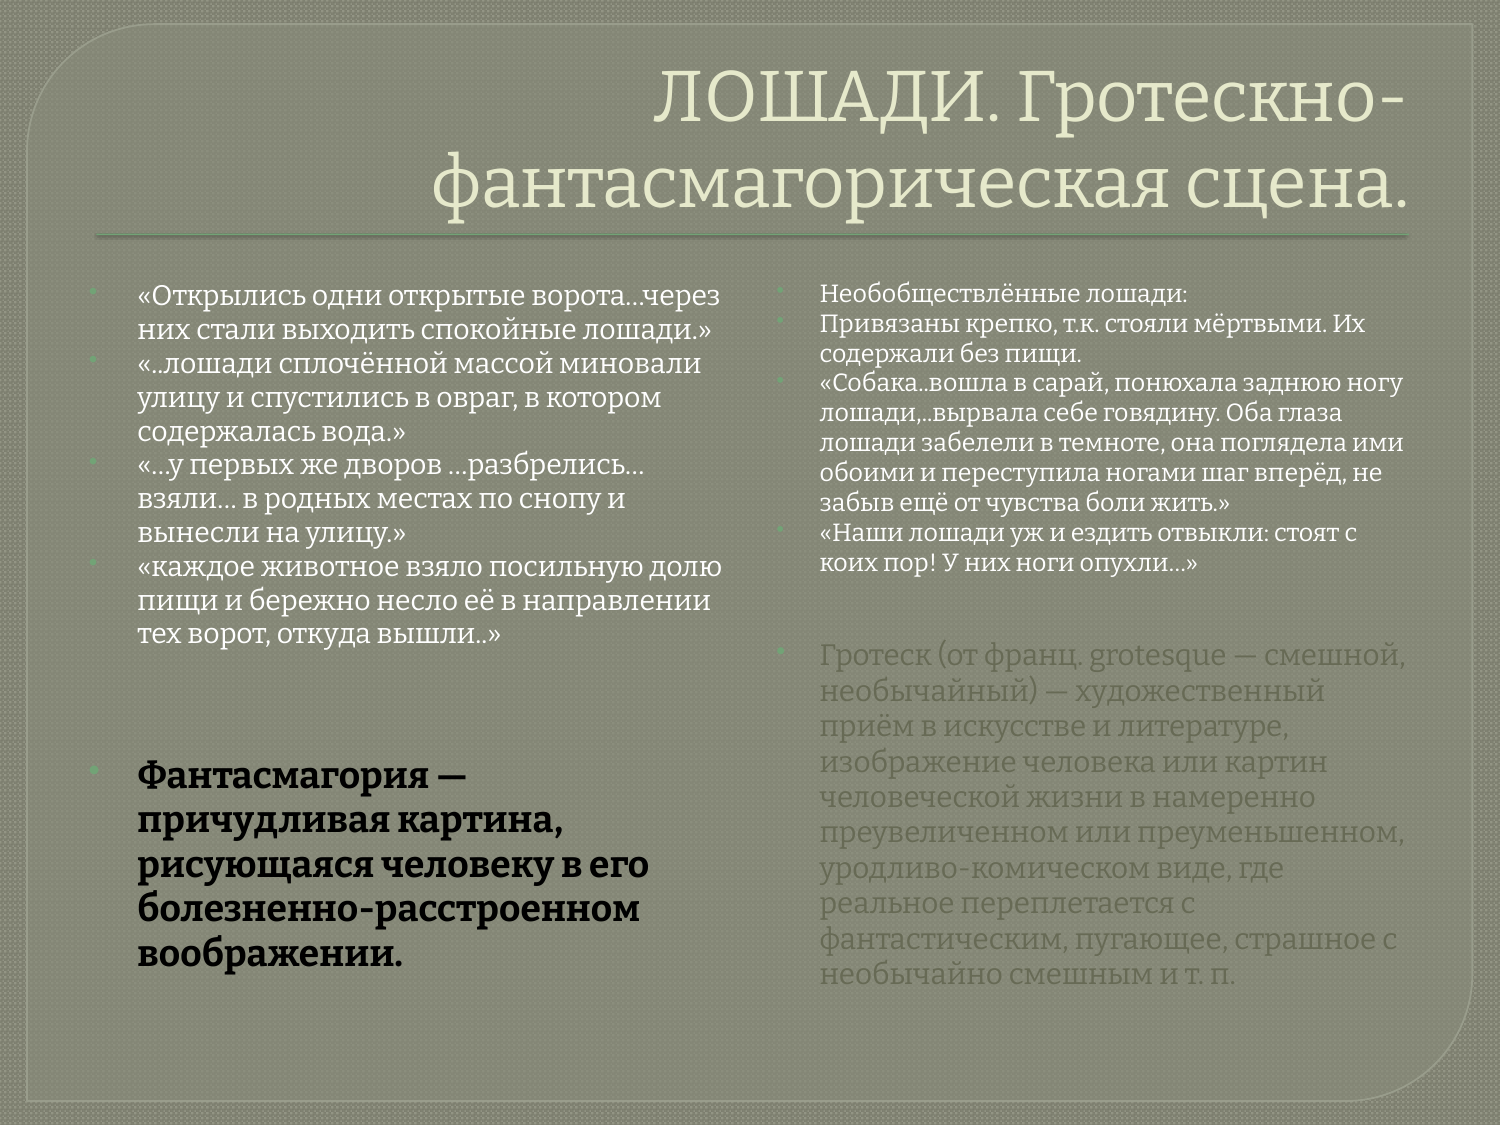

# ЛОШАДИ. Гротескно-фантасмагорическая сцена.
«Открылись одни открытые ворота…через них стали выходить спокойные лошади.»
«..лошади сплочённой массой миновали улицу и спустились в овраг, в котором содержалась вода.»
«…у первых же дворов …разбрелись…взяли… в родных местах по снопу и вынесли на улицу.»
«каждое животное взяло посильную долю пищи и бережно несло её в направлении тех ворот, откуда вышли..»

Фантасмагория — причудливая картина, рисующаяся человеку в его болезненно-расстроенном воображении.
Необобществлённые лошади:
Привязаны крепко, т.к. стояли мёртвыми. Их содержали без пищи.
«Собака..вошла в сарай, понюхала заднюю ногу лошади,..вырвала себе говядину. Оба глаза лошади забелели в темноте, она поглядела ими обоими и переступила ногами шаг вперёд, не забыв ещё от чувства боли жить.»
«Наши лошади уж и ездить отвыкли: стоят с коих пор! У них ноги опухли…»

Гротеск (от франц. grotesque — смешной, необычайный) — художественный приём в искусстве и литературе, изображение человека или картин человеческой жизни в намеренно преувеличенном или преуменьшенном, уродливо-комическом виде, где реальное переплетается с фантастическим, пугающее, страшное с необычайно смешным и т. п.